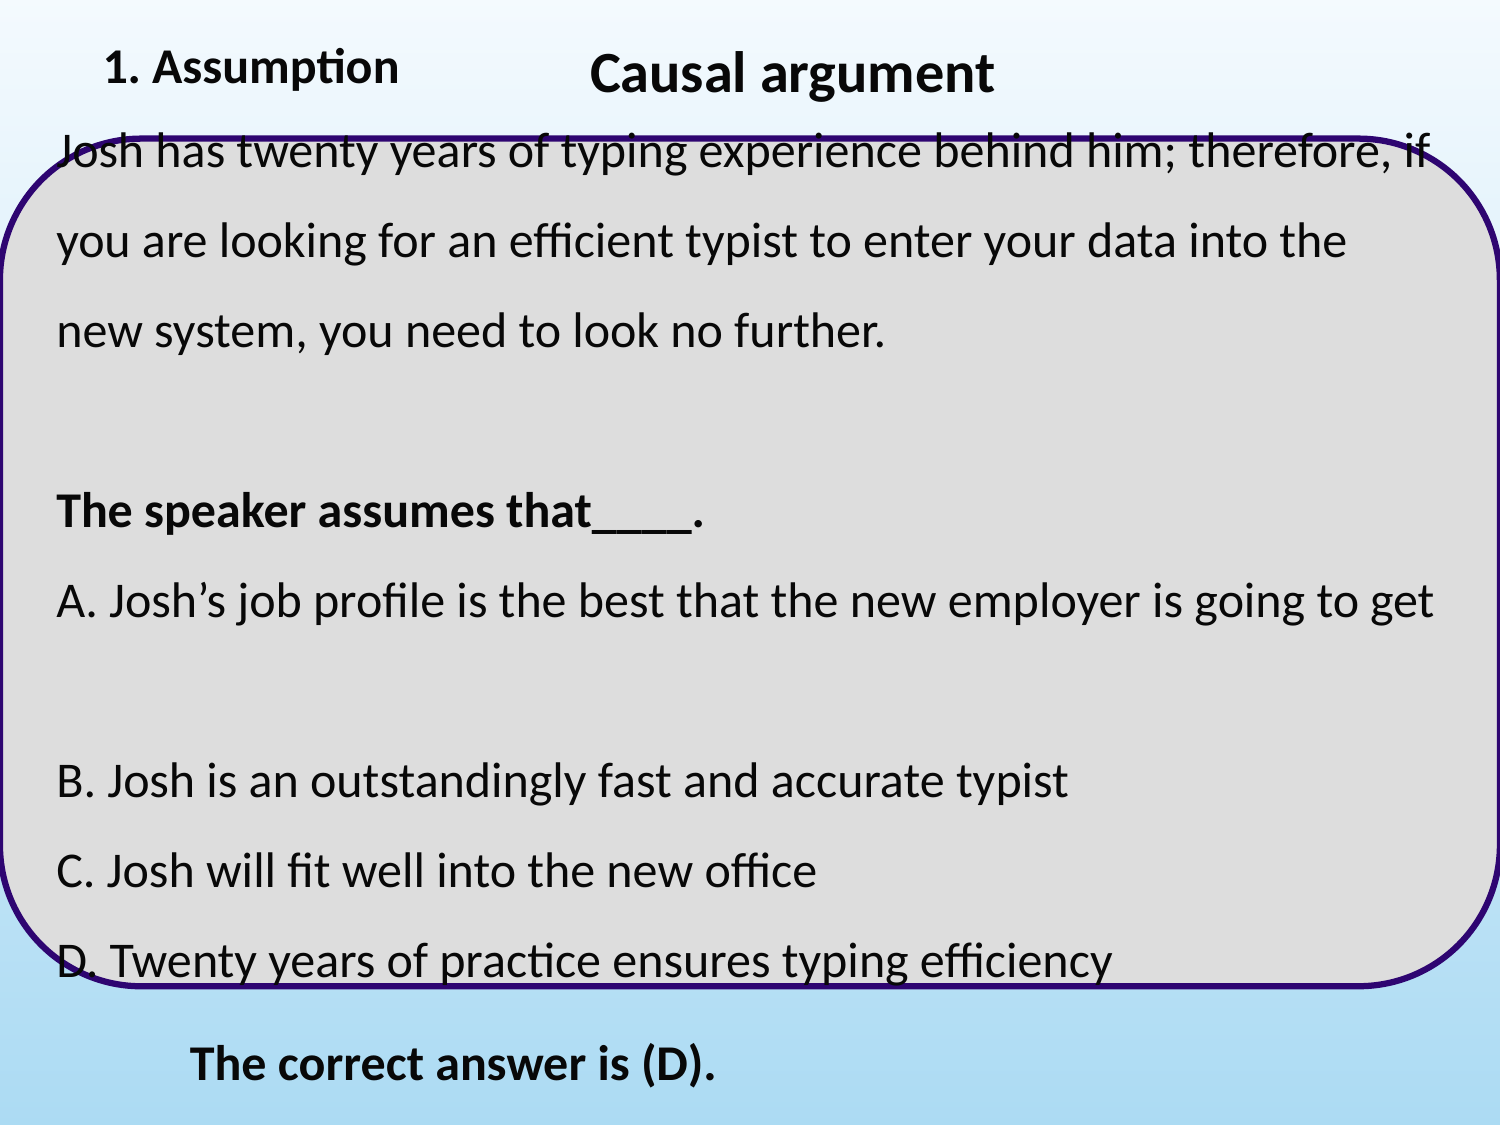

1. Assumption
Causal argument
Josh has twenty years of typing experience behind him; therefore, if you are looking for an efficient typist to enter your data into the new system, you need to look no further.

The speaker assumes that____.
A. Josh’s job profile is the best that the new employer is going to get
B. Josh is an outstandingly fast and accurate typist
C. Josh will fit well into the new office
D. Twenty years of practice ensures typing efficiency

The correct answer is (D).